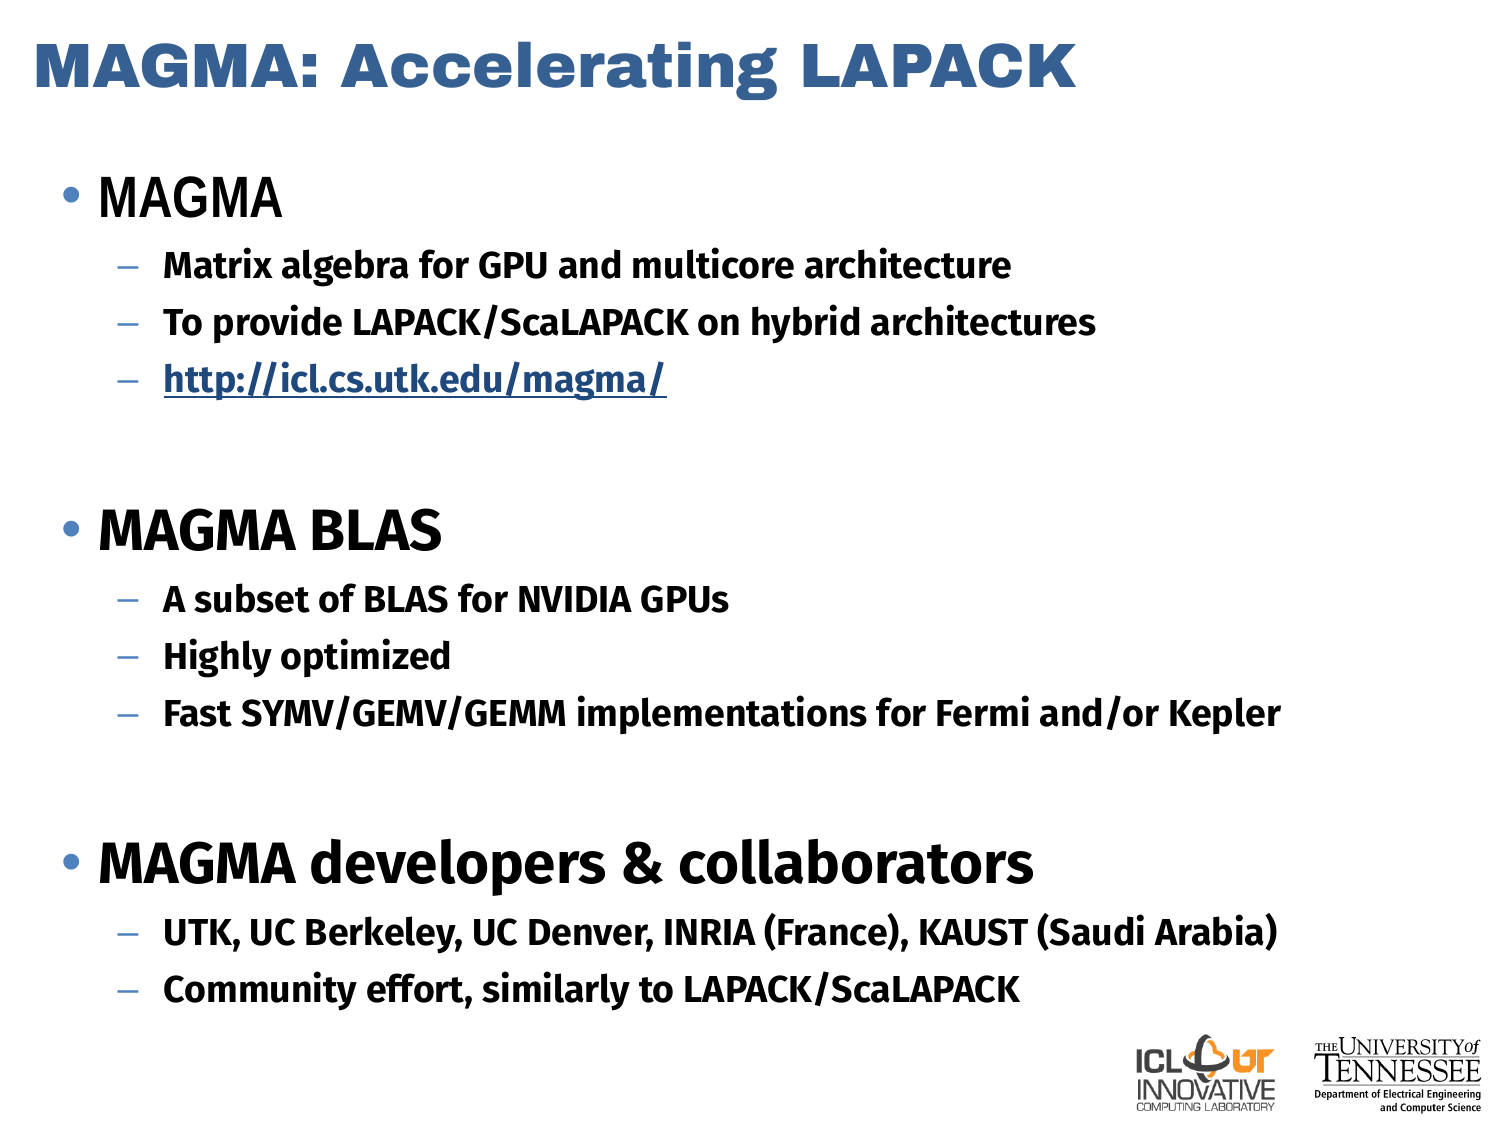

# MAGMA: Accelerating LAPACK
MAGMA
Matrix algebra for GPU and multicore architecture
To provide LAPACK/ScaLAPACK on hybrid architectures
http://icl.cs.utk.edu/magma/

MAGMA BLAS
A subset of BLAS for NVIDIA GPUs
Highly optimized
Fast SYMV/GEMV/GEMM implementations for Fermi and/or Kepler

MAGMA developers & collaborators
UTK, UC Berkeley, UC Denver, INRIA (France), KAUST (Saudi Arabia)
Community effort, similarly to LAPACK/ScaLAPACK